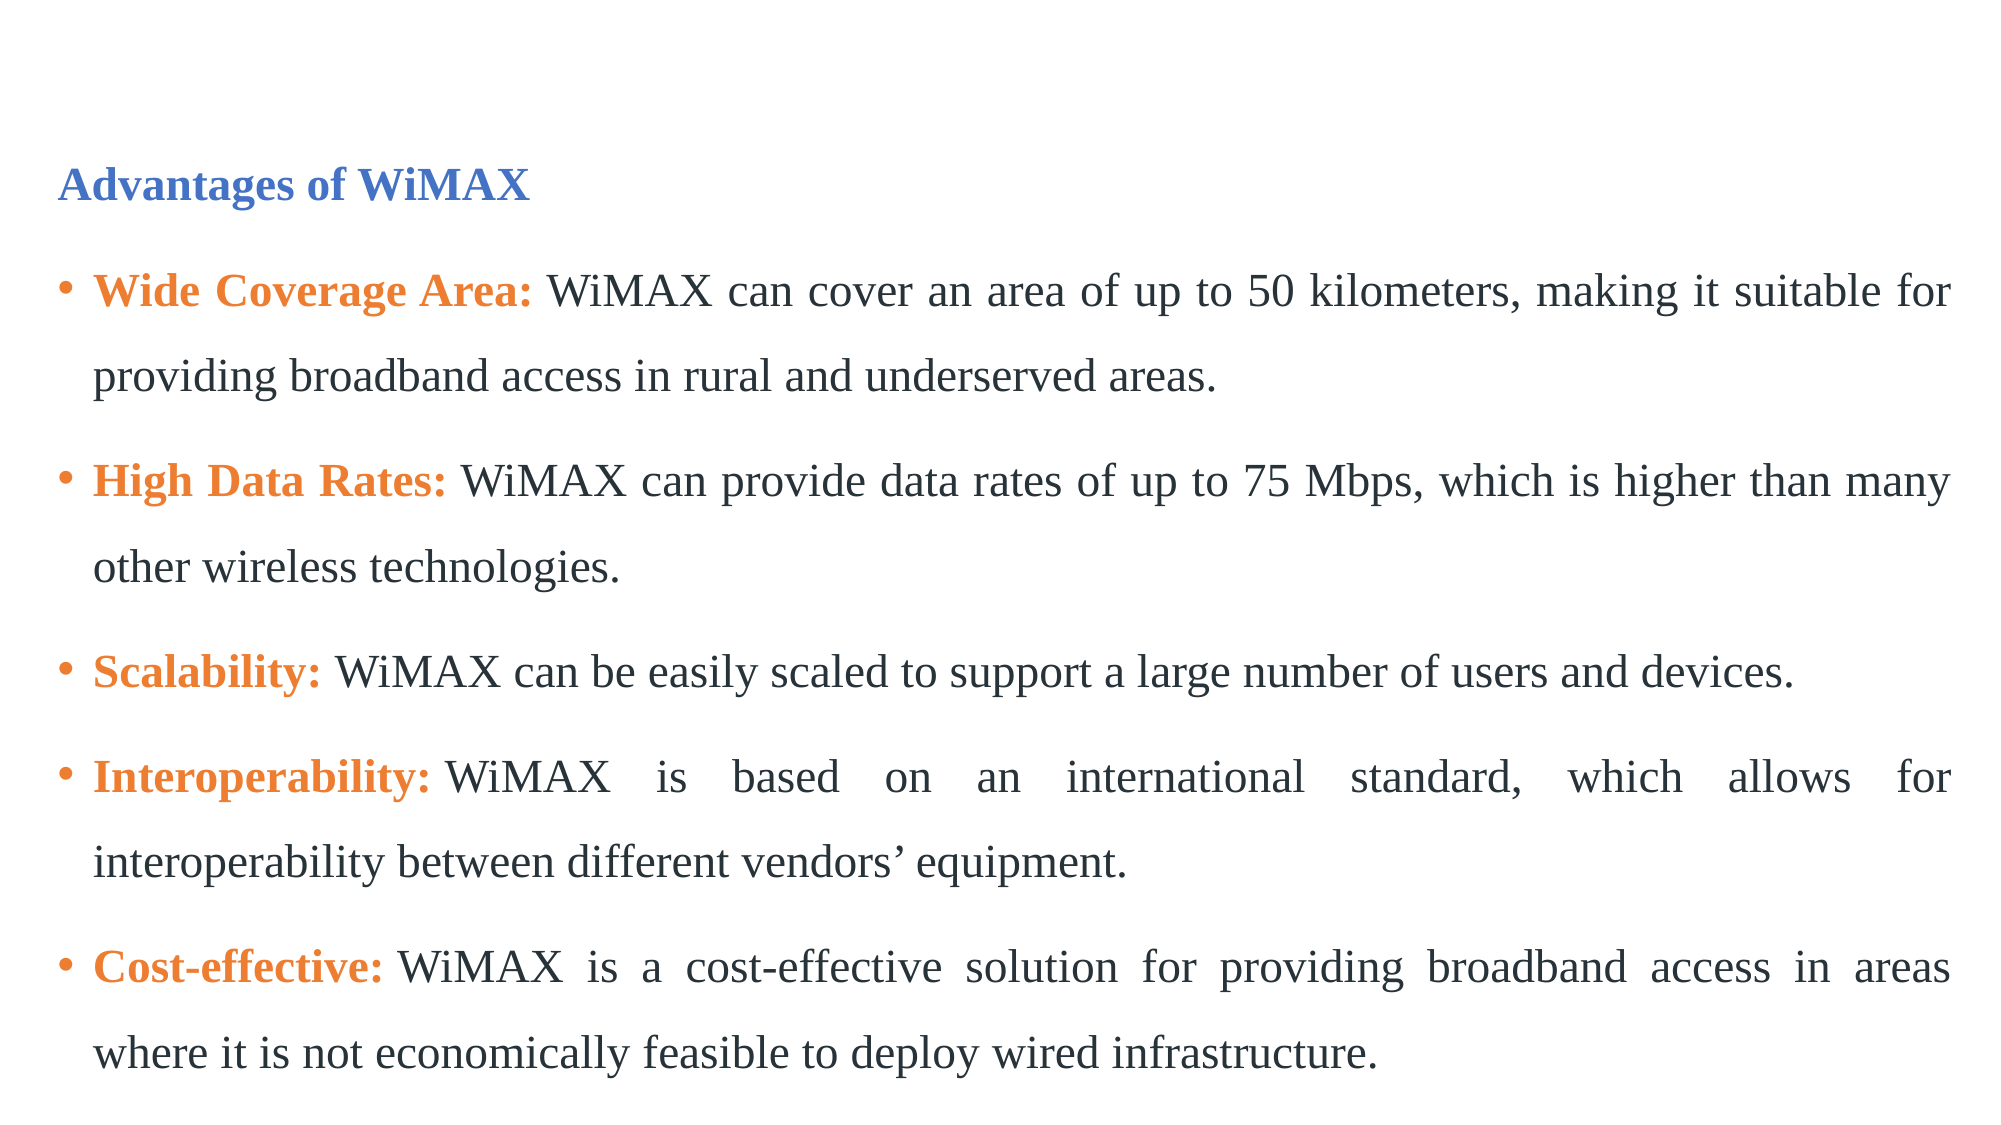

Advantages of WiMAX
Wide Coverage Area: WiMAX can cover an area of up to 50 kilometers, making it suitable for providing broadband access in rural and underserved areas.
High Data Rates: WiMAX can provide data rates of up to 75 Mbps, which is higher than many other wireless technologies.
Scalability: WiMAX can be easily scaled to support a large number of users and devices.
Interoperability: WiMAX is based on an international standard, which allows for interoperability between different vendors’ equipment.
Cost-effective: WiMAX is a cost-effective solution for providing broadband access in areas where it is not economically feasible to deploy wired infrastructure.